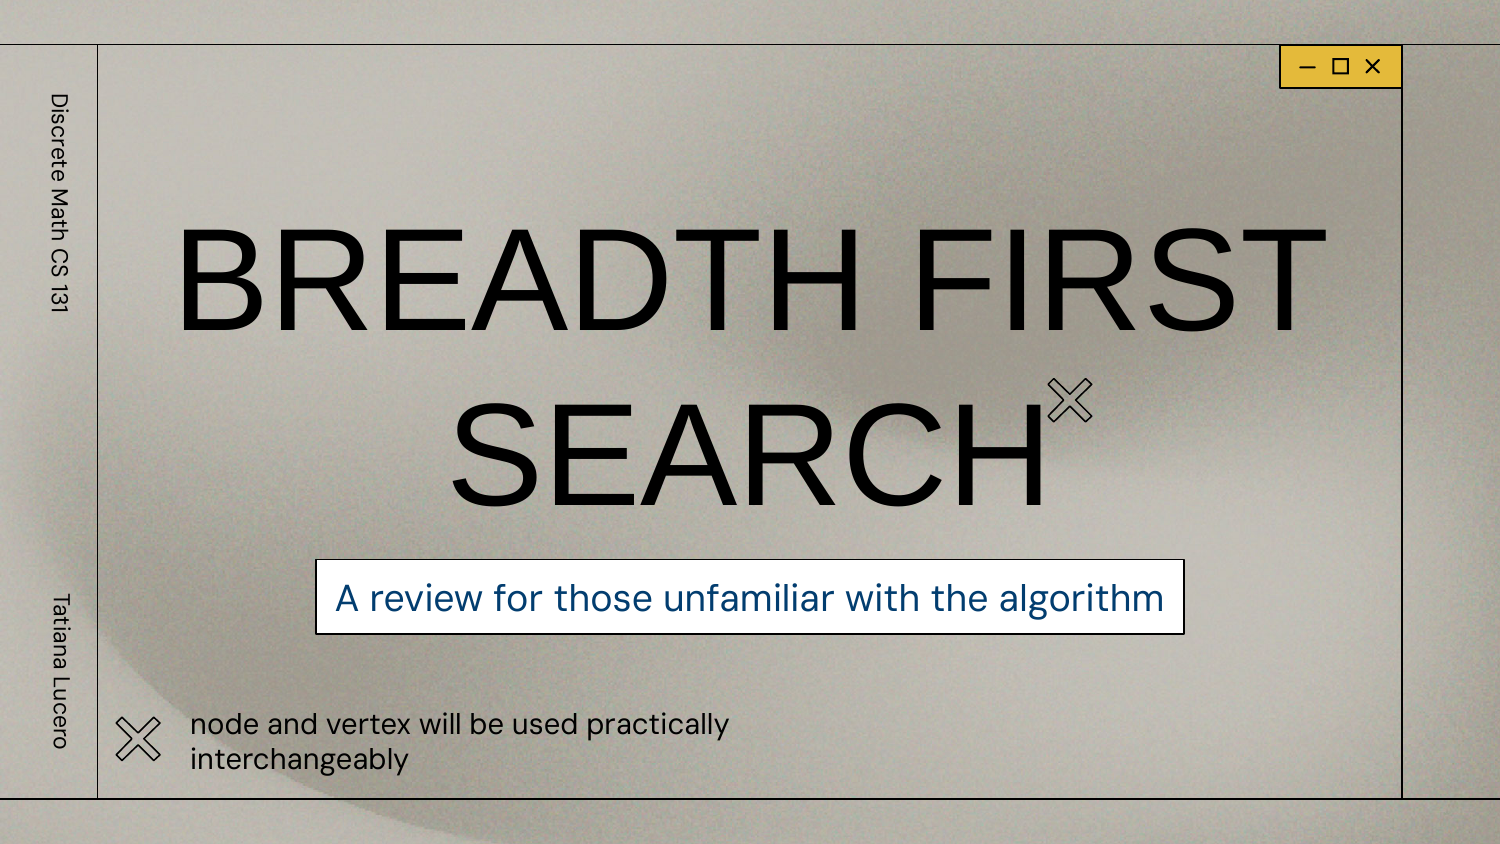

Discrete Math CS 131
# BREADTH FIRST SEARCH

A review for those unfamiliar with the algorithm
Tatiana Lucero
node and vertex will be used practically interchangeably